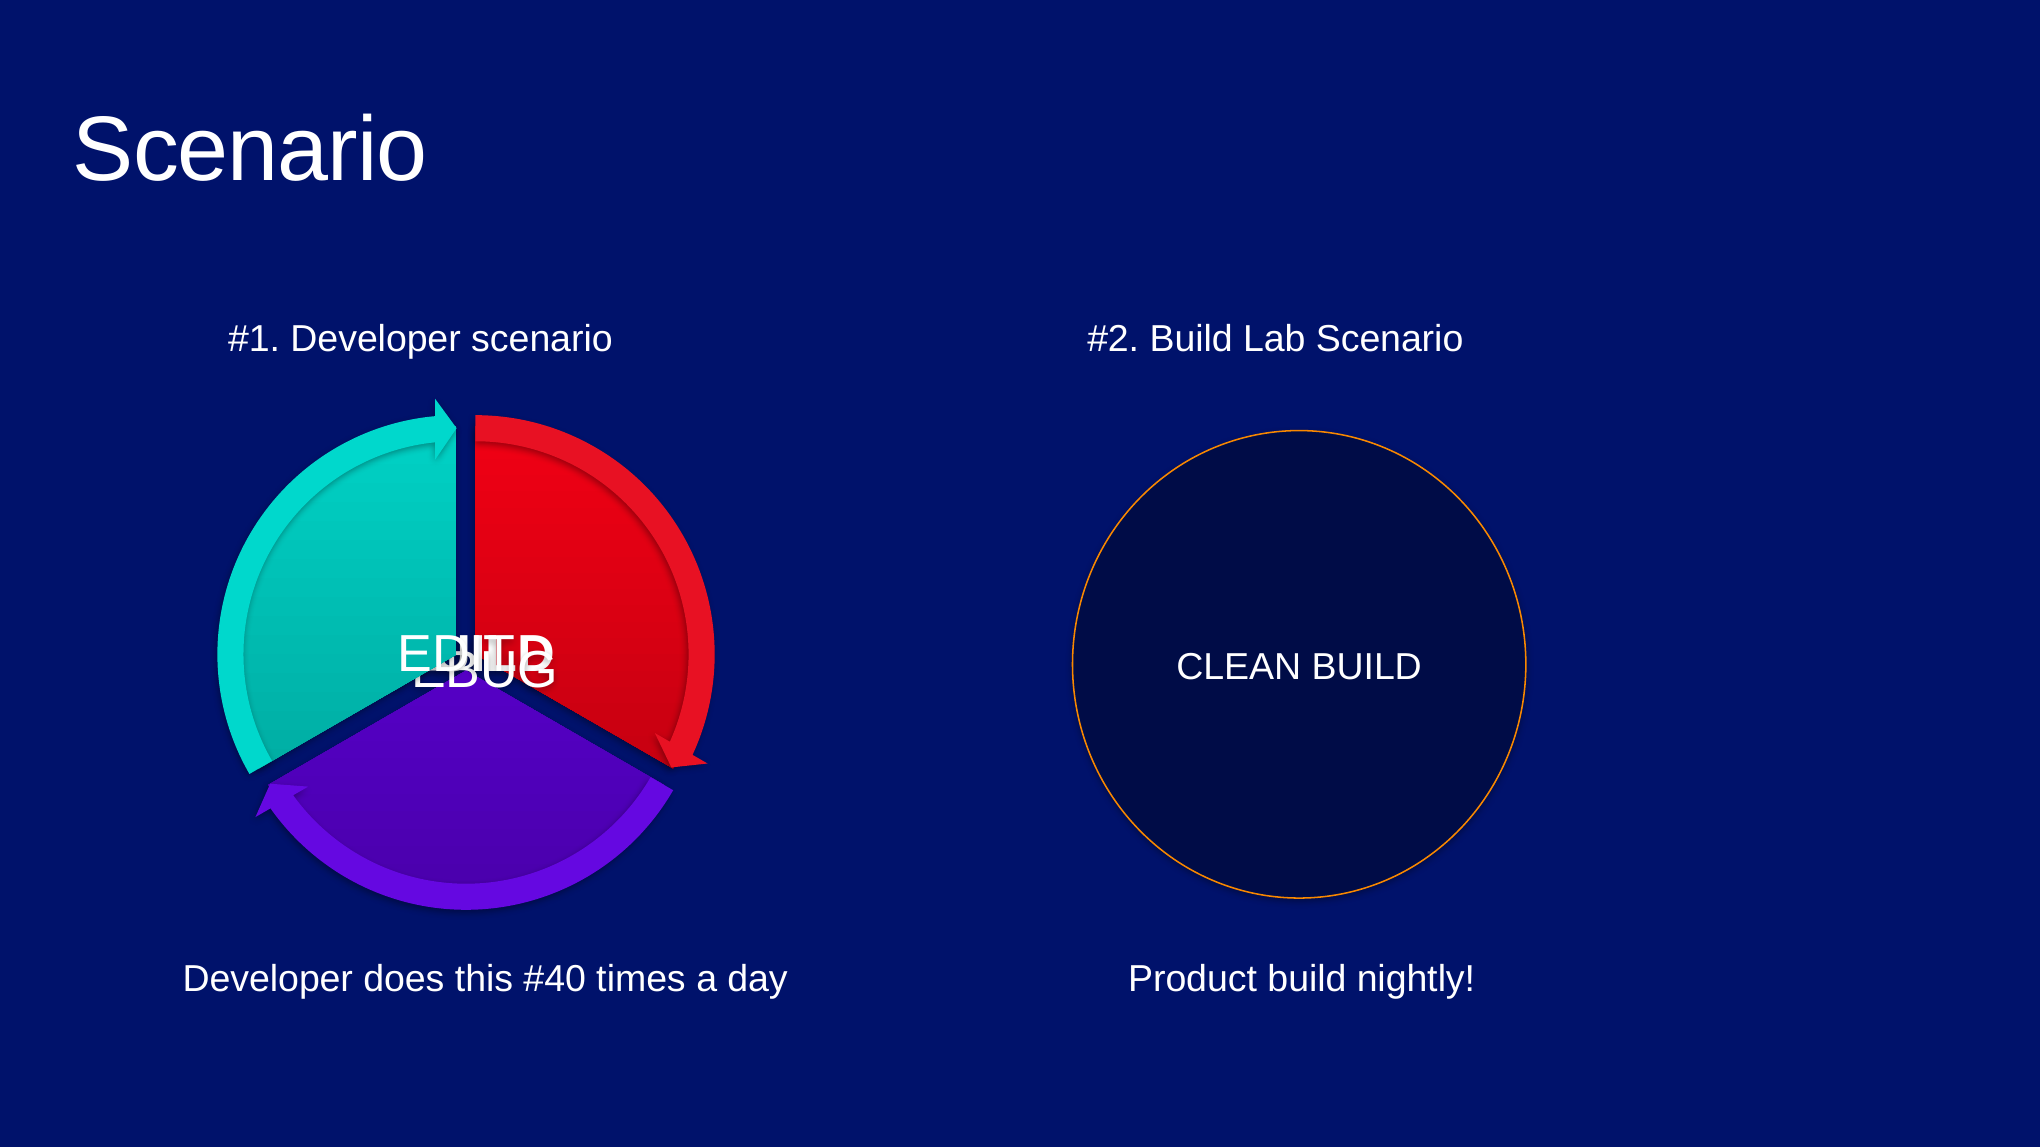

Scenario
#1. Developer scenario
#2. Build Lab Scenario
BUILD
DEBUG
EDIT
CLEAN BUILD
Developer does this #40 times a day
Product build nightly!